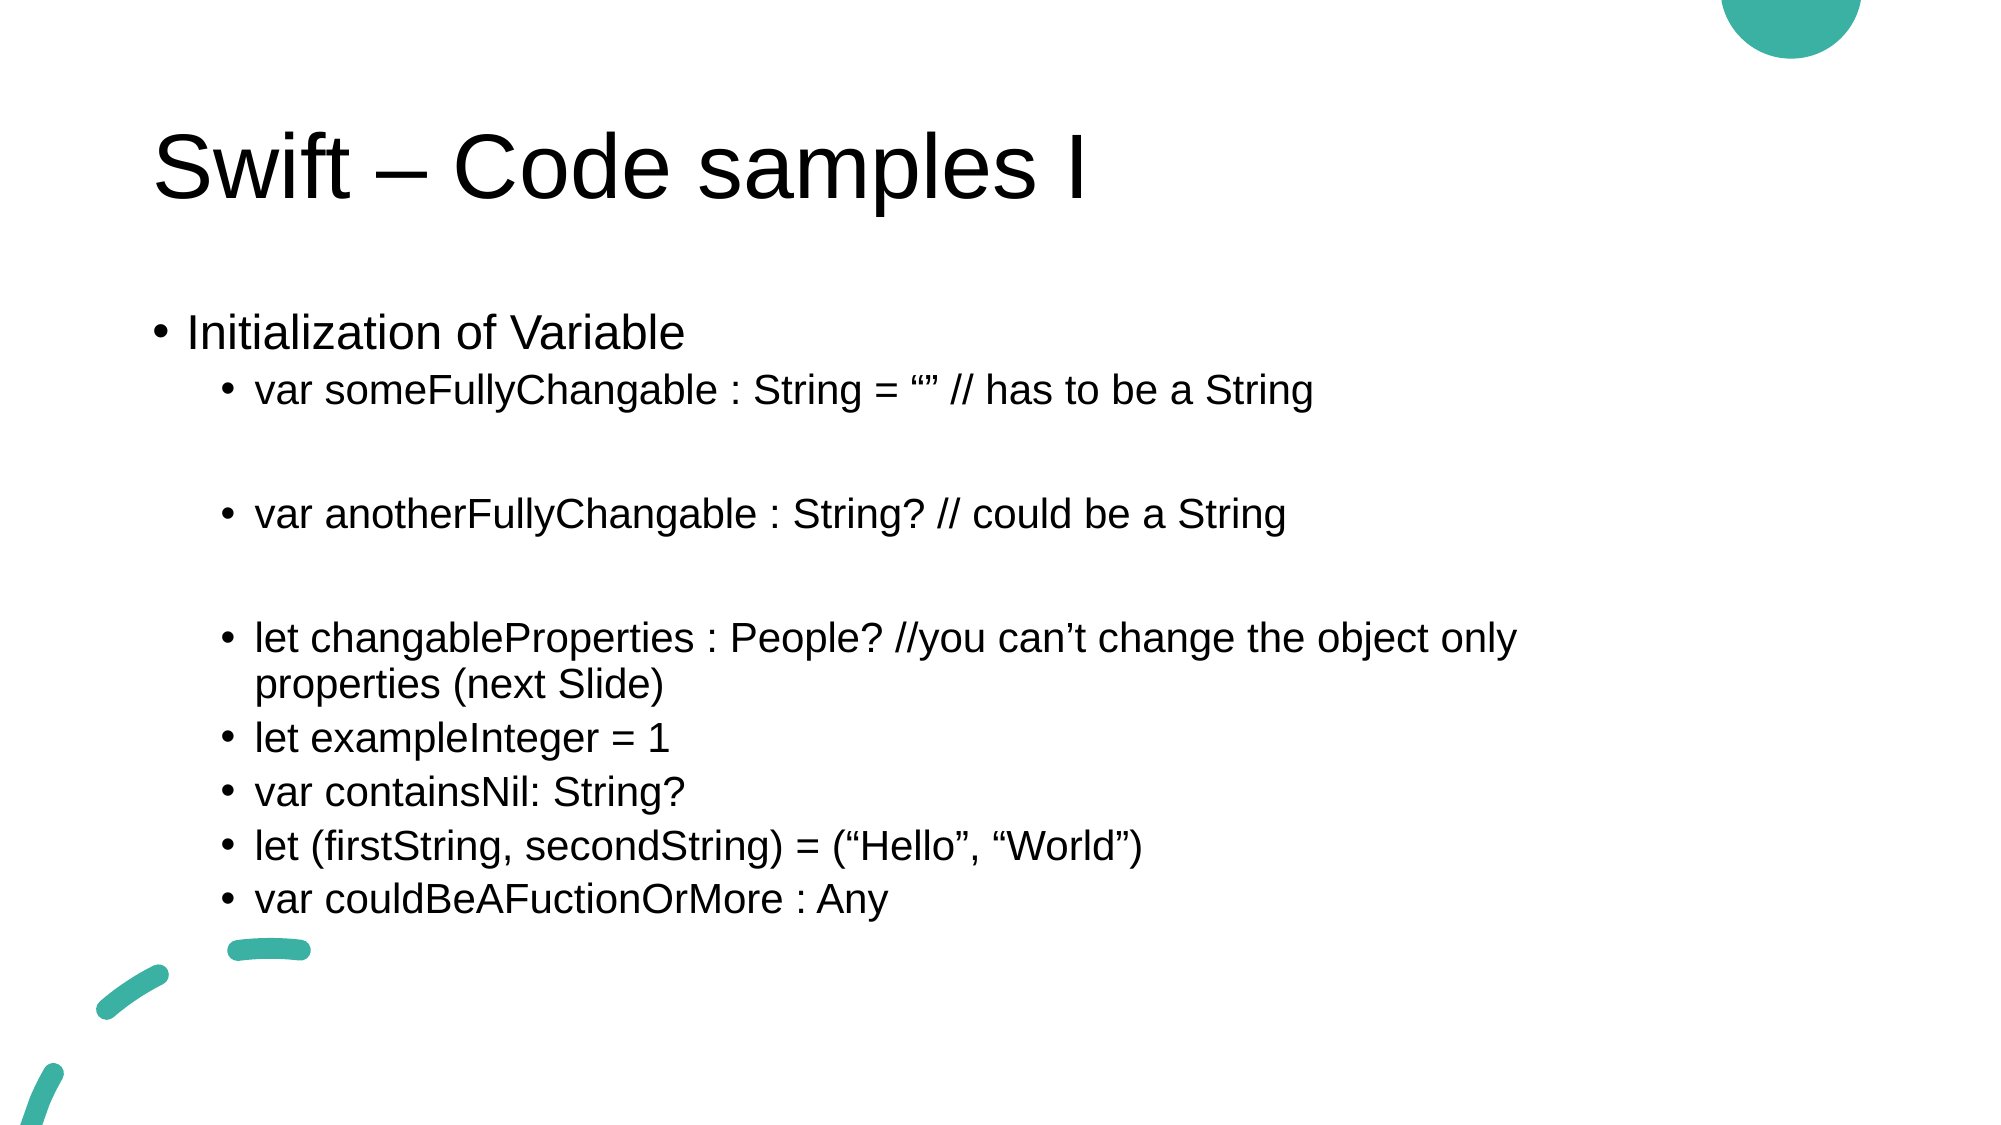

# Swift – Code samples I
Initialization of Variable
var someFullyChangable : String = “” // has to be a String

var anotherFullyChangable : String? // could be a String

let changableProperties : People? //you can’t change the object only 						  properties (next Slide)
let exampleInteger = 1
var containsNil: String?
let (firstString, secondString) = (“Hello”, “World”)
var couldBeAFuctionOrMore : Any